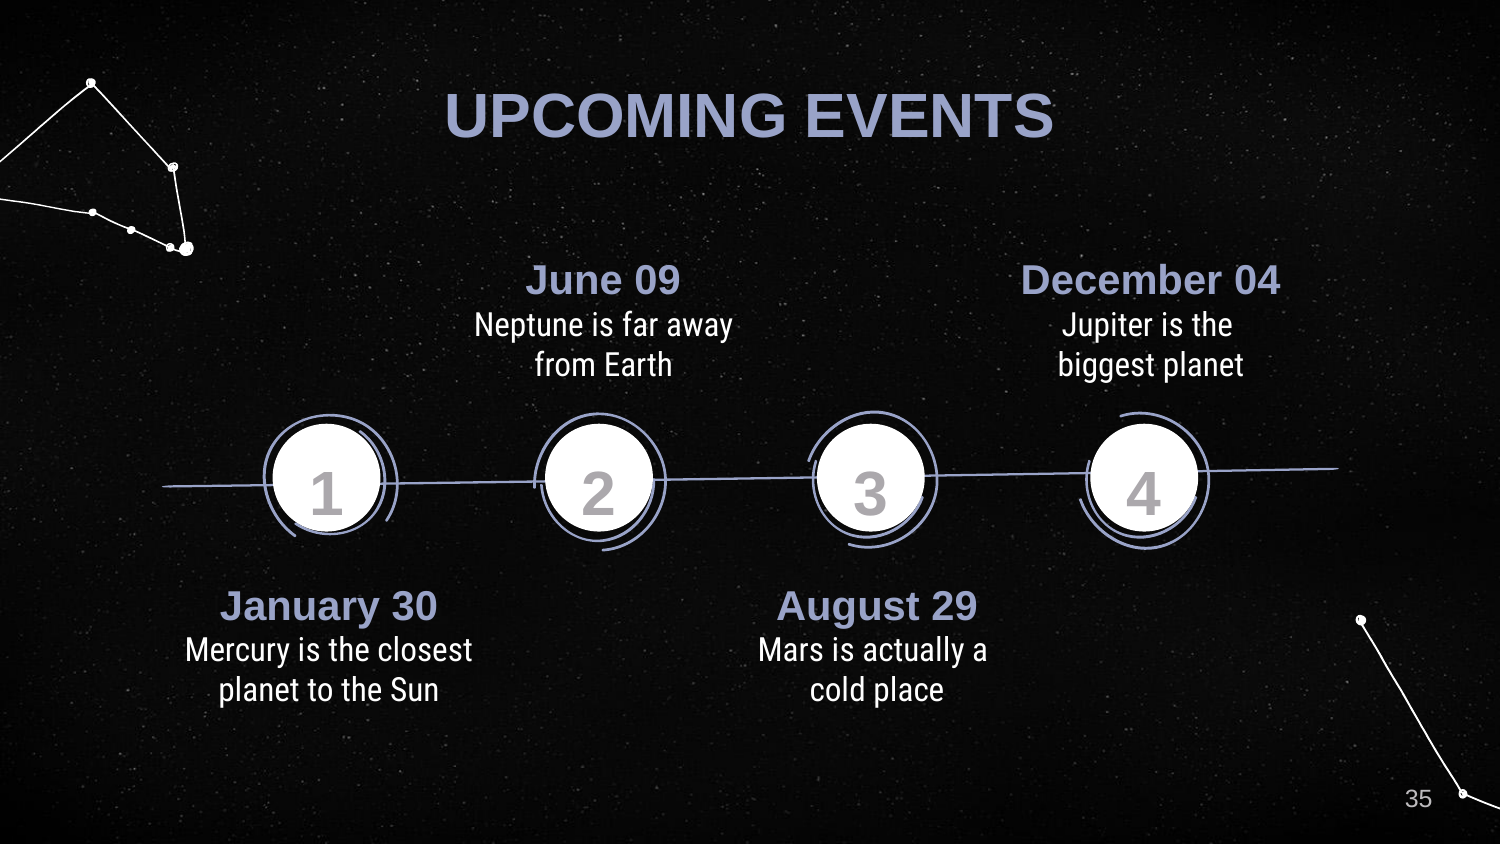

# UPCOMING EVENTS

June 09
December 04
Jupiter is the
biggest planet

Neptune is far away from Earth

1
2
3
4

January 30
August 29

Mercury is the closest planet to the Sun

Mars is actually a
cold place

35